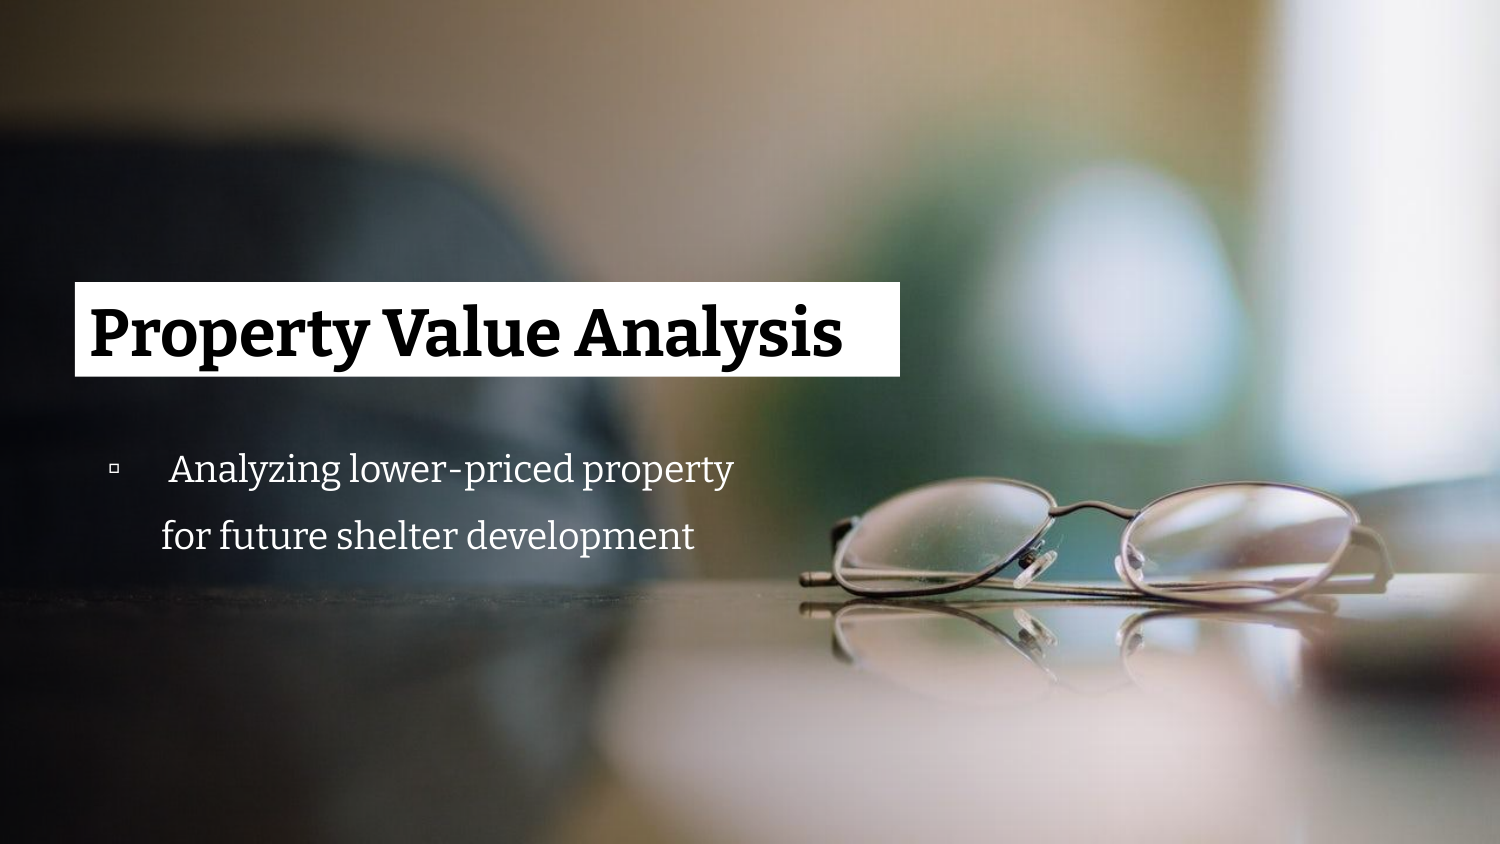

Property Value Analysis
 Analyzing lower-priced property for future shelter development